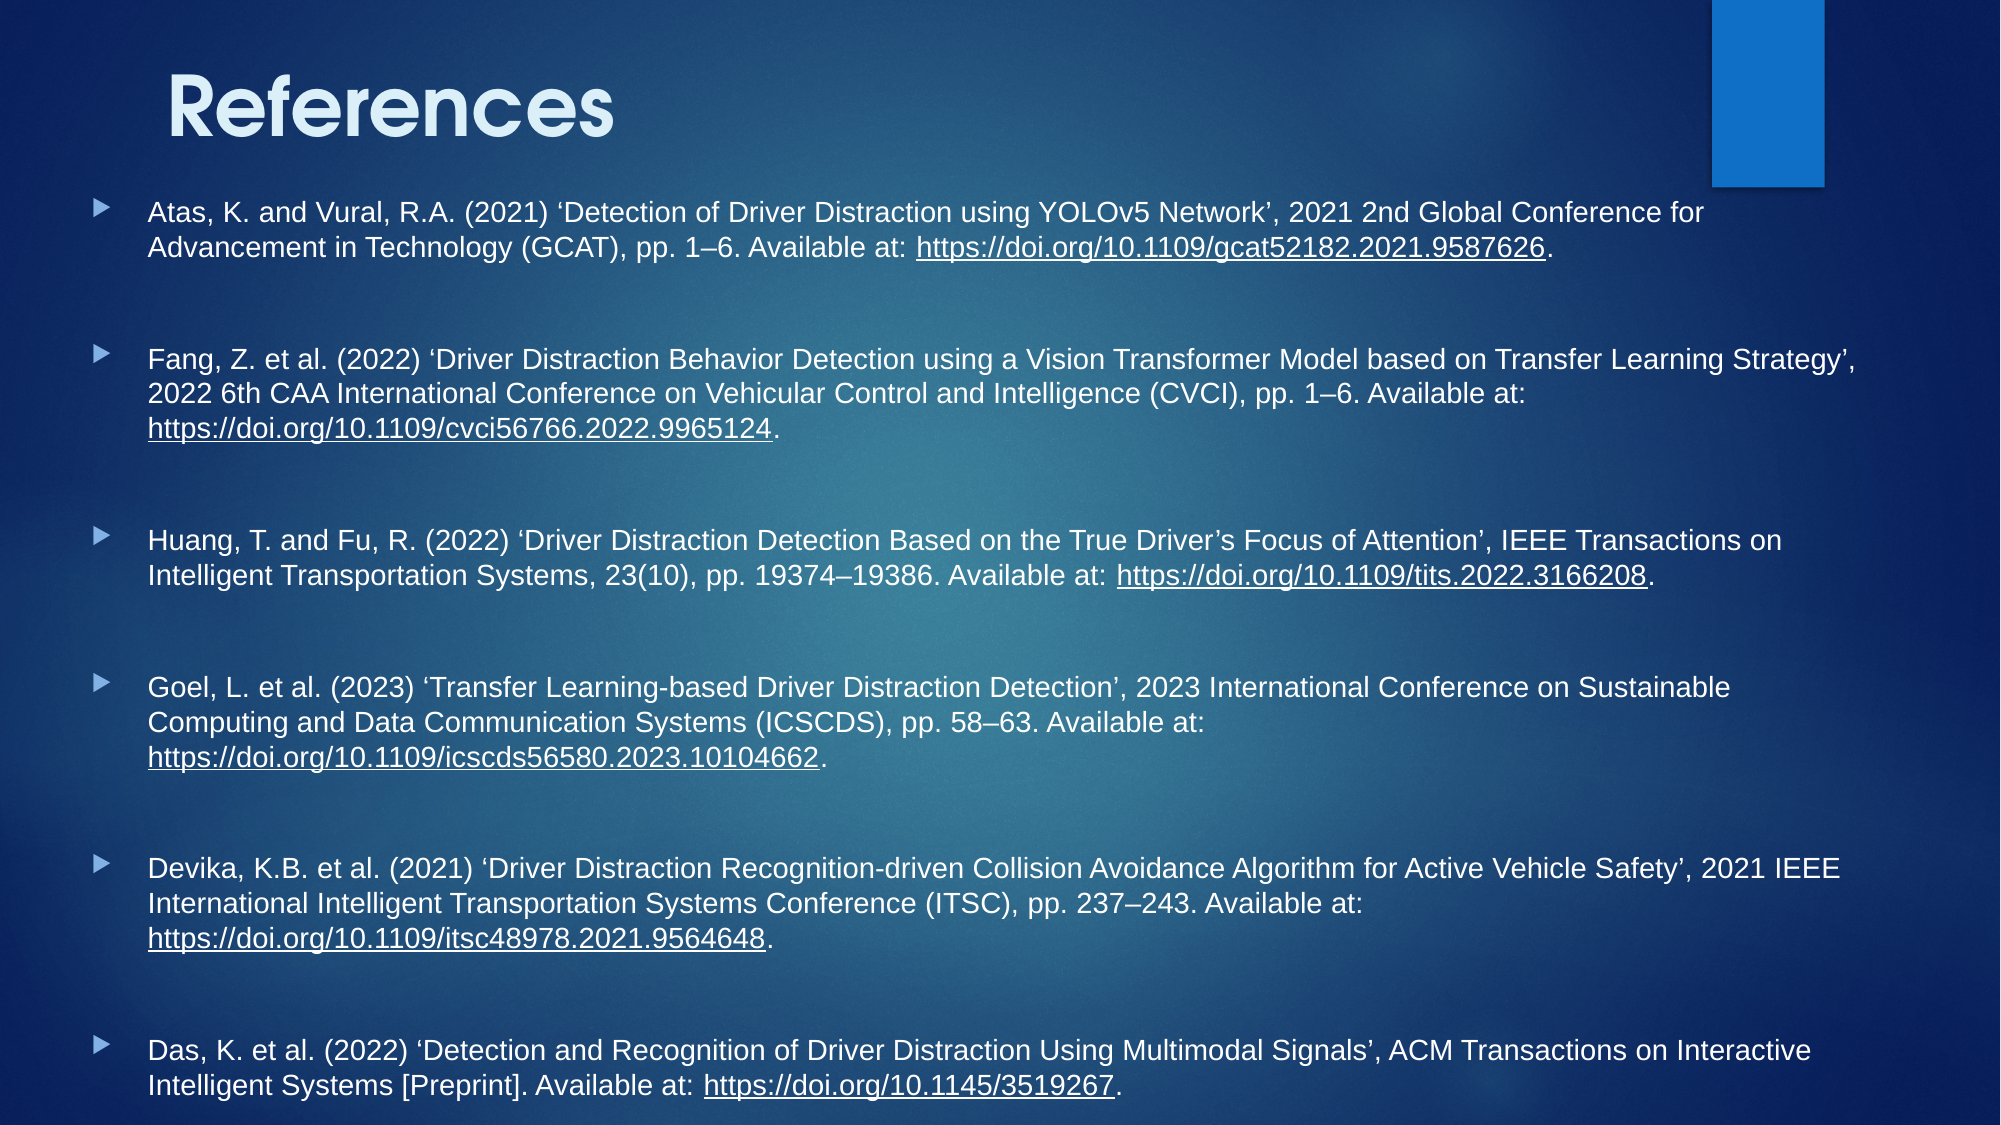

# References
Atas, K. and Vural, R.A. (2021) ‘Detection of Driver Distraction using YOLOv5 Network’, 2021 2nd Global Conference for Advancement in Technology (GCAT), pp. 1–6. Available at: https://doi.org/10.1109/gcat52182.2021.9587626.

Fang, Z. et al. (2022) ‘Driver Distraction Behavior Detection using a Vision Transformer Model based on Transfer Learning Strategy’, 2022 6th CAA International Conference on Vehicular Control and Intelligence (CVCI), pp. 1–6. Available at: https://doi.org/10.1109/cvci56766.2022.9965124.

Huang, T. and Fu, R. (2022) ‘Driver Distraction Detection Based on the True Driver’s Focus of Attention’, IEEE Transactions on Intelligent Transportation Systems, 23(10), pp. 19374–19386. Available at: https://doi.org/10.1109/tits.2022.3166208.

Goel, L. et al. (2023) ‘Transfer Learning-based Driver Distraction Detection’, 2023 International Conference on Sustainable Computing and Data Communication Systems (ICSCDS), pp. 58–63. Available at: https://doi.org/10.1109/icscds56580.2023.10104662.

Devika, K.B. et al. (2021) ‘Driver Distraction Recognition-driven Collision Avoidance Algorithm for Active Vehicle Safety’, 2021 IEEE International Intelligent Transportation Systems Conference (ITSC), pp. 237–243. Available at: https://doi.org/10.1109/itsc48978.2021.9564648.

Das, K. et al. (2022) ‘Detection and Recognition of Driver Distraction Using Multimodal Signals’, ACM Transactions on Interactive Intelligent Systems [Preprint]. Available at: https://doi.org/10.1145/3519267.